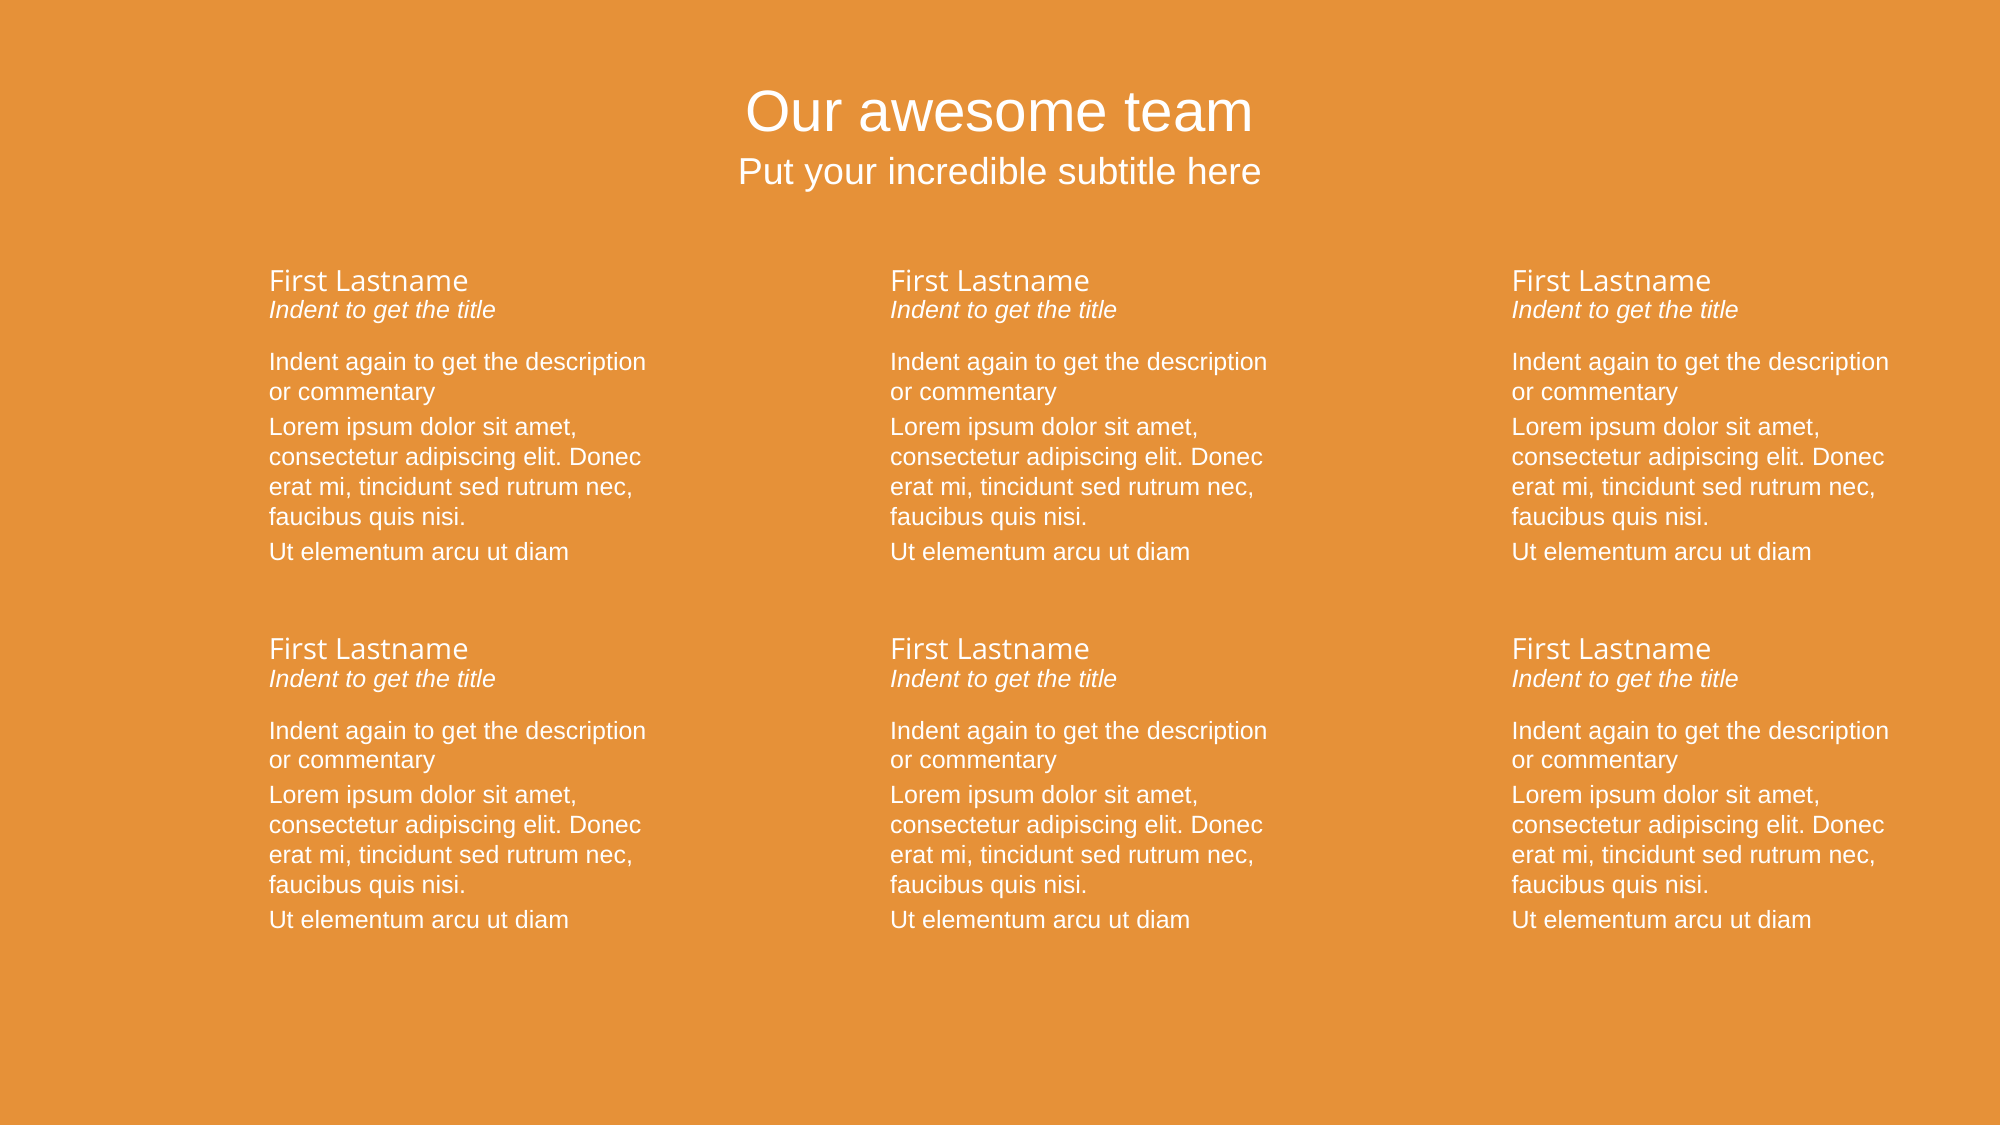

# Our awesome team
Put your incredible subtitle here
First Lastname
Indent to get the title
Indent again to get the description or commentary
Lorem ipsum dolor sit amet, consectetur adipiscing elit. Donec erat mi, tincidunt sed rutrum nec, faucibus quis nisi.
Ut elementum arcu ut diam
First Lastname
Indent to get the title
Indent again to get the description or commentary
Lorem ipsum dolor sit amet, consectetur adipiscing elit. Donec erat mi, tincidunt sed rutrum nec, faucibus quis nisi.
Ut elementum arcu ut diam
First Lastname
Indent to get the title
Indent again to get the description or commentary
Lorem ipsum dolor sit amet, consectetur adipiscing elit. Donec erat mi, tincidunt sed rutrum nec, faucibus quis nisi.
Ut elementum arcu ut diam

First Lastname
Indent to get the title
Indent again to get the description or commentary
Lorem ipsum dolor sit amet, consectetur adipiscing elit. Donec erat mi, tincidunt sed rutrum nec, faucibus quis nisi.
Ut elementum arcu ut diam
First Lastname
Indent to get the title
Indent again to get the description or commentary
Lorem ipsum dolor sit amet, consectetur adipiscing elit. Donec erat mi, tincidunt sed rutrum nec, faucibus quis nisi.
Ut elementum arcu ut diam
First Lastname
Indent to get the title
Indent again to get the description or commentary
Lorem ipsum dolor sit amet, consectetur adipiscing elit. Donec erat mi, tincidunt sed rutrum nec, faucibus quis nisi.
Ut elementum arcu ut diam